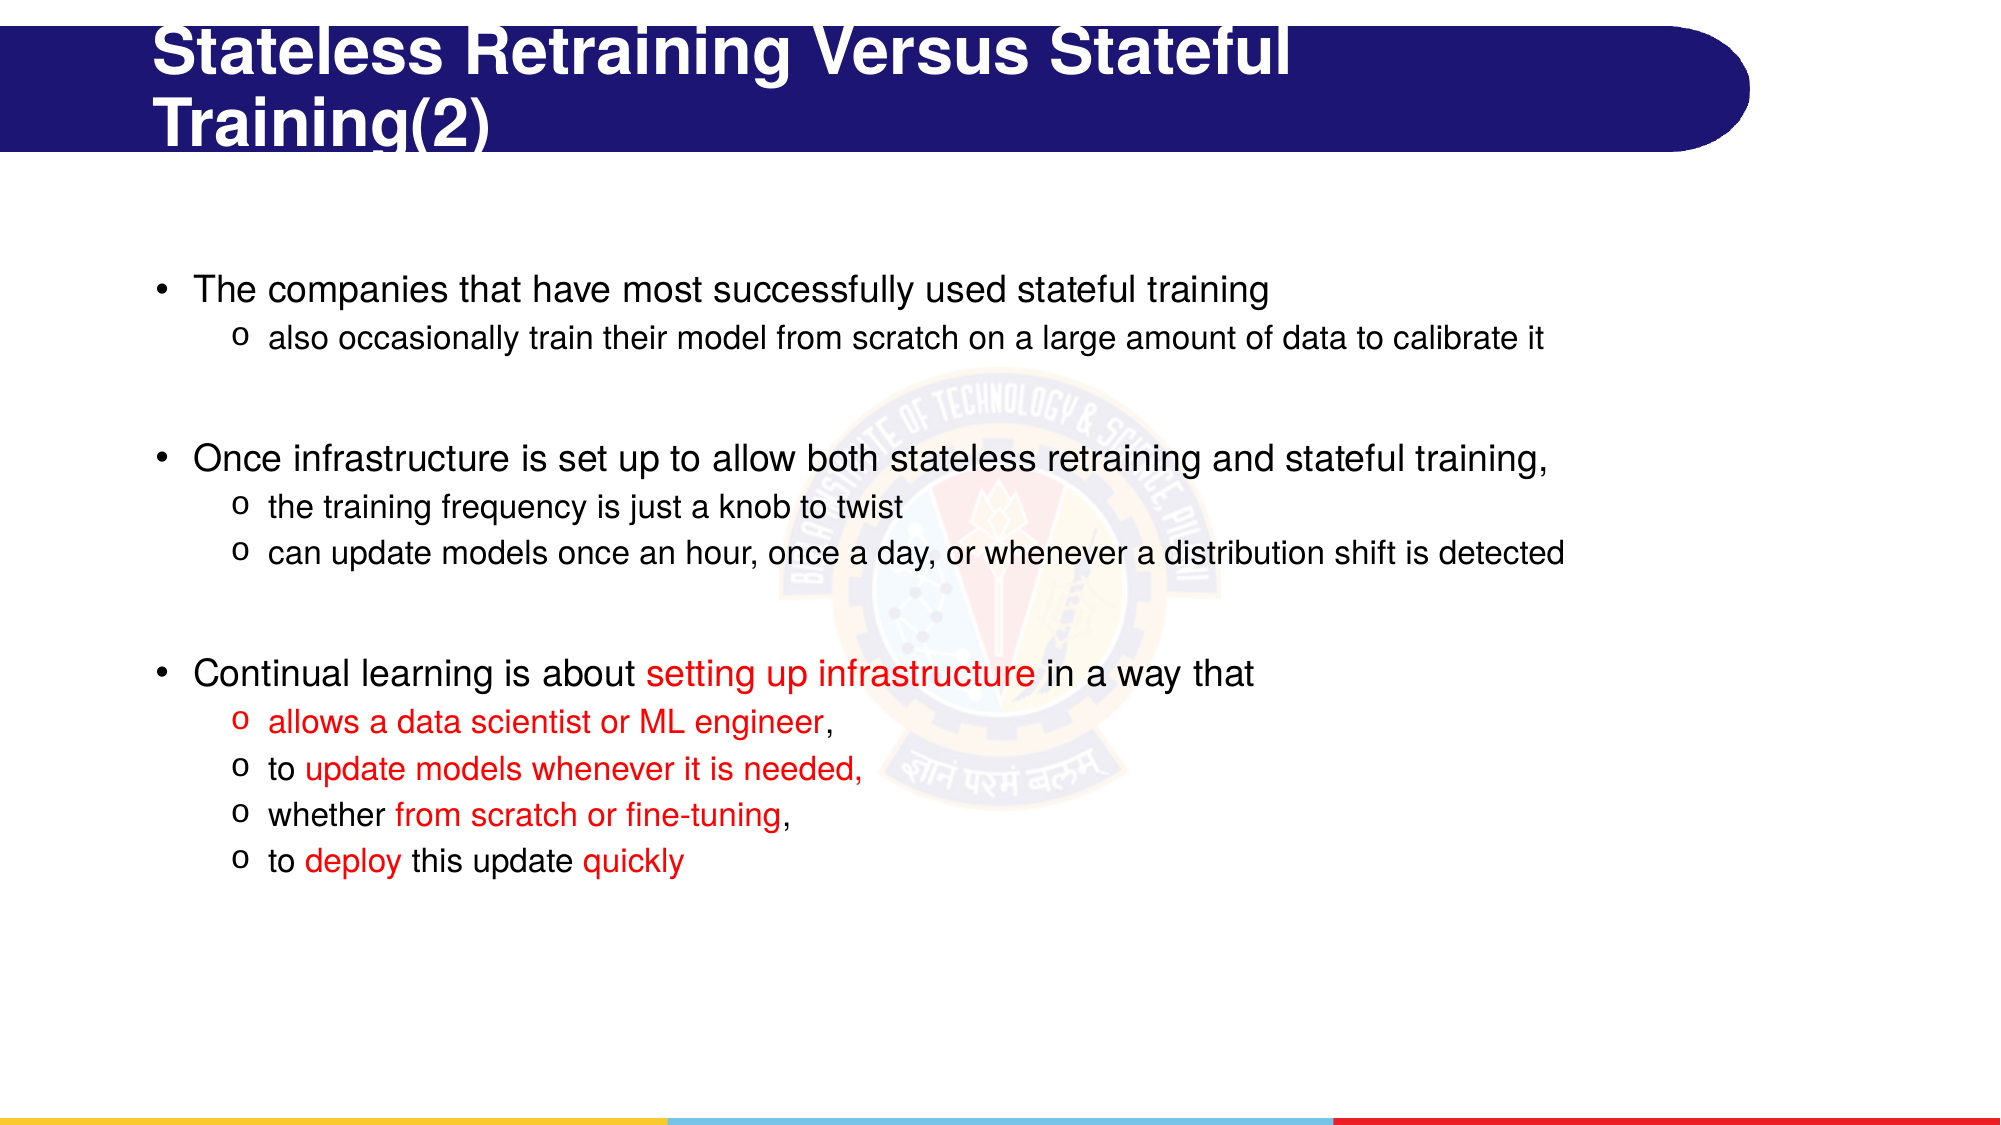

# Stateless Retraining Versus Stateful Training(2)

The companies that have most successfully used stateful training
also occasionally train their model from scratch on a large amount of data to calibrate it

Once infrastructure is set up to allow both stateless retraining and stateful training,
the training frequency is just a knob to twist
can update models once an hour, once a day, or whenever a distribution shift is detected

Continual learning is about setting up infrastructure in a way that
allows a data scientist or ML engineer,
to update models whenever it is needed,
whether from scratch or fine-tuning,
to deploy this update quickly